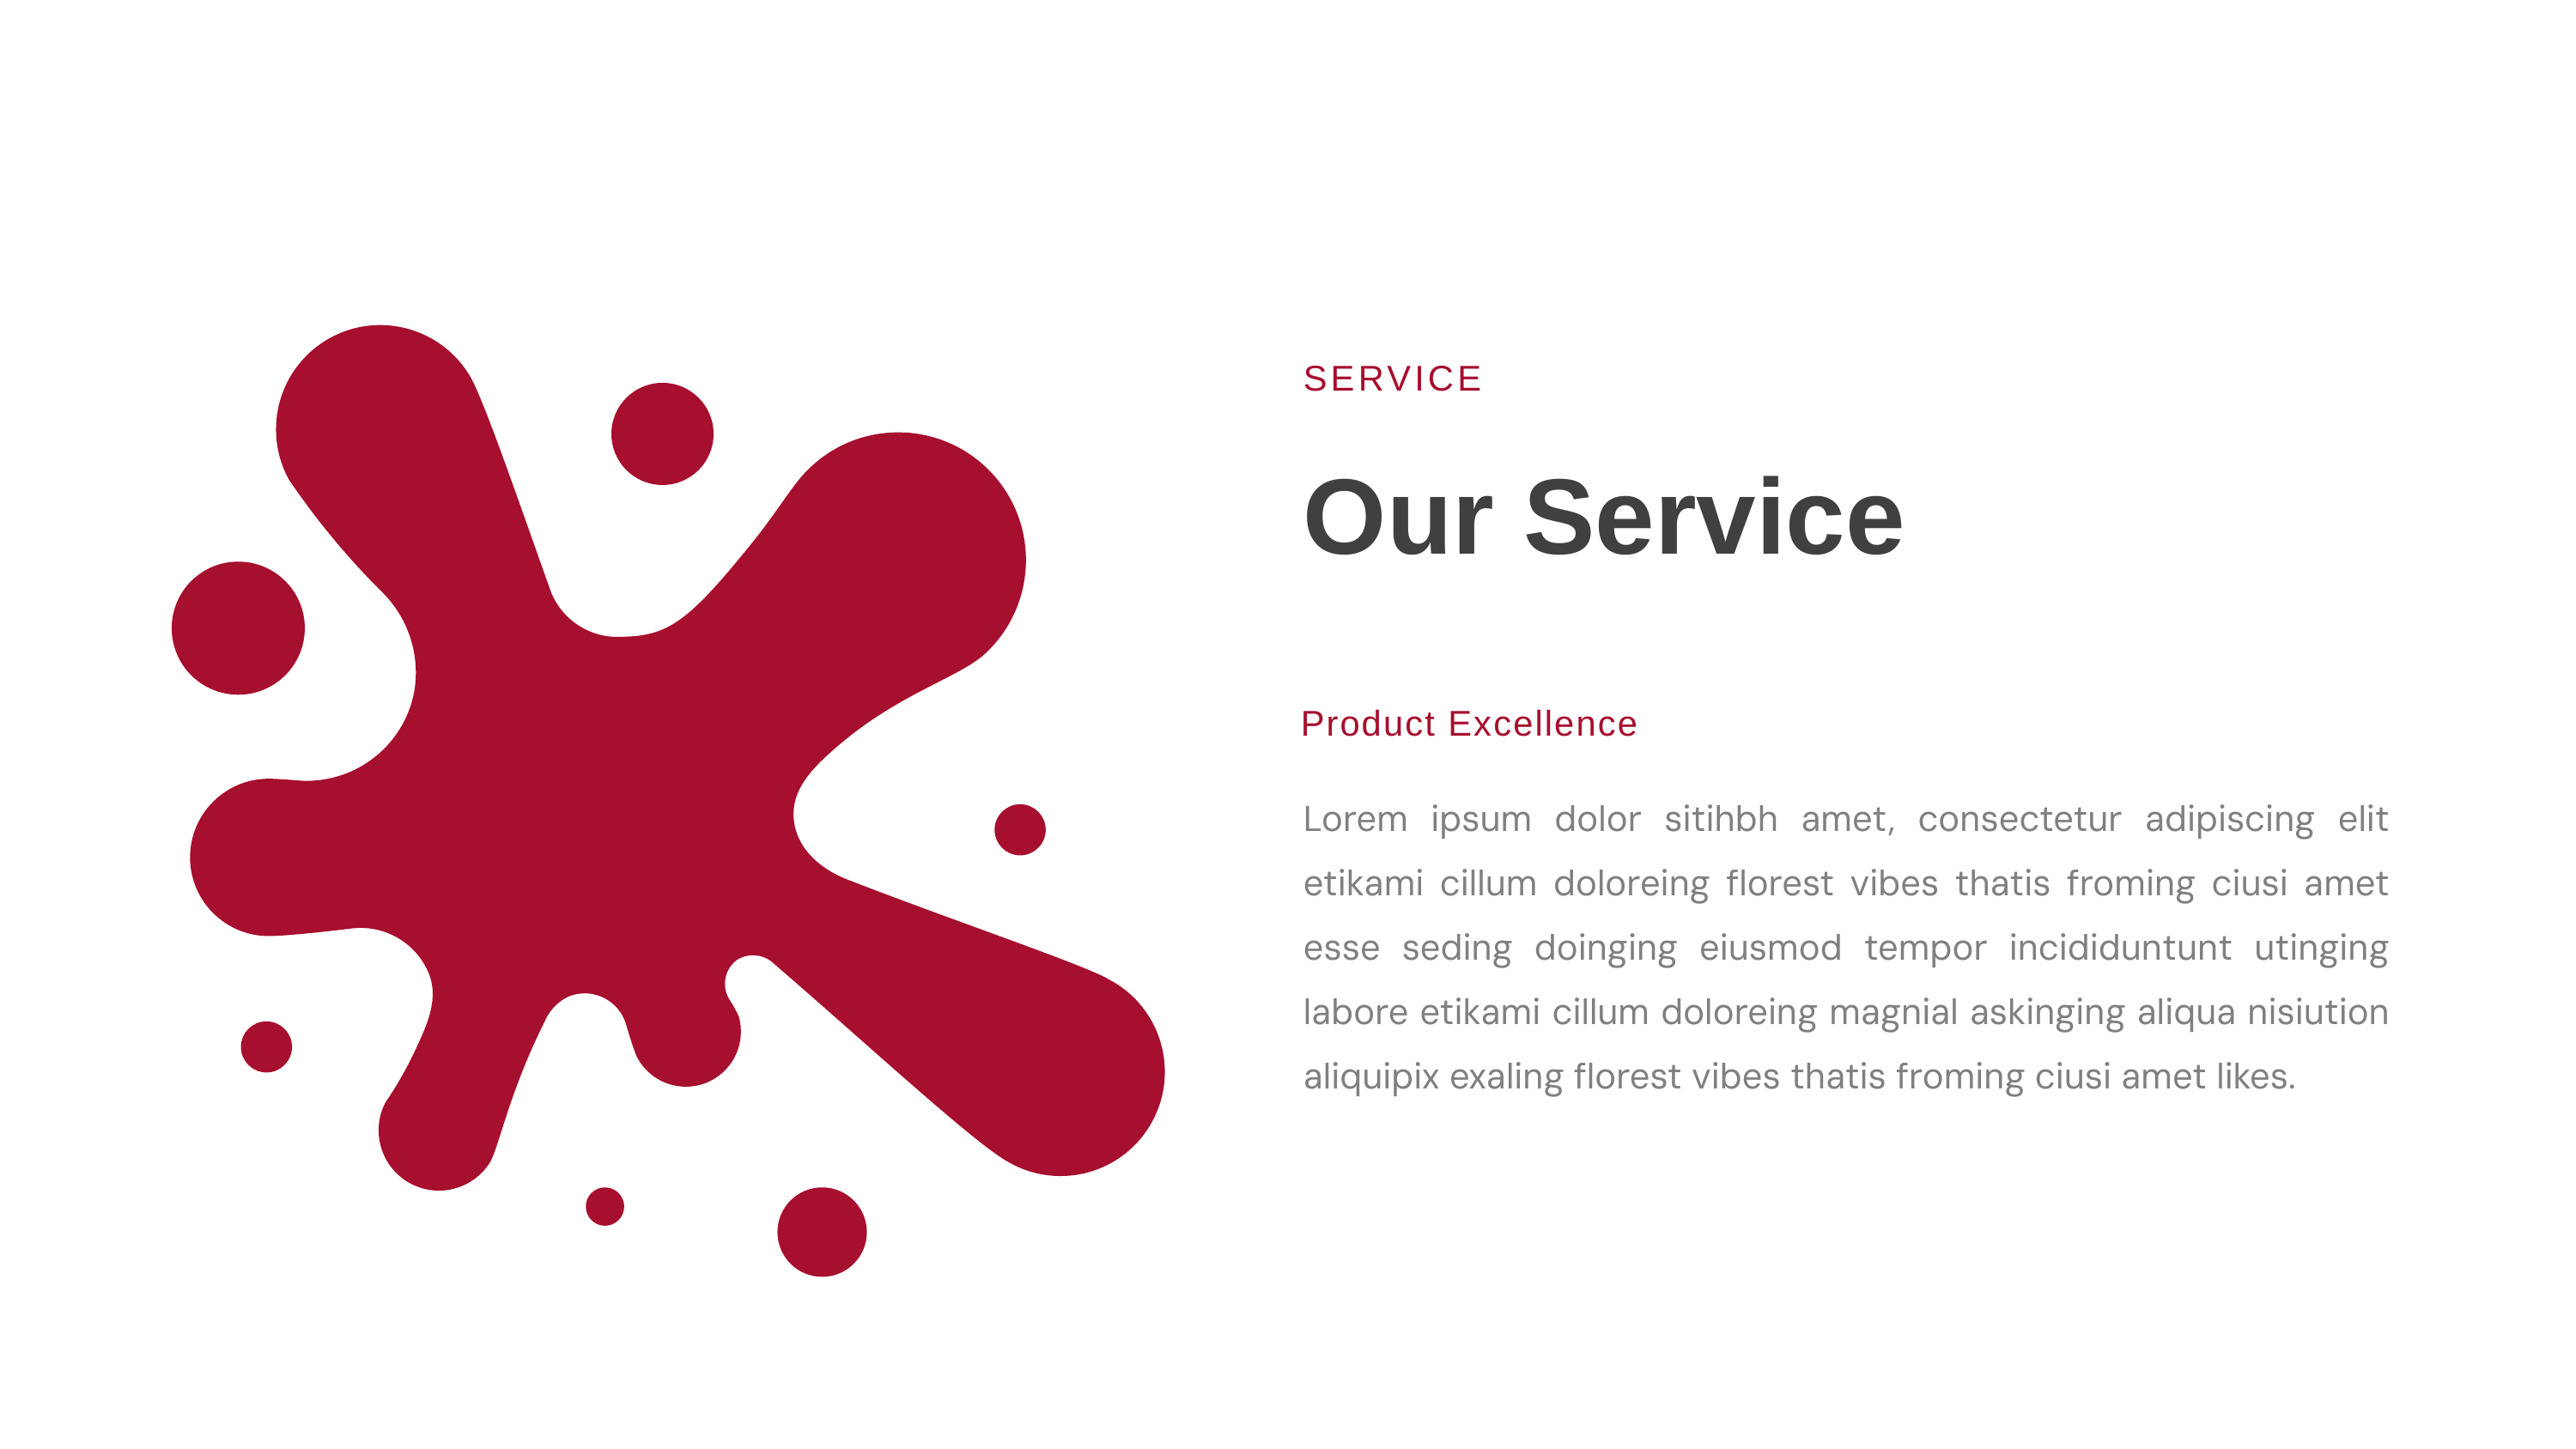

SERVICE
Our Service
Product Excellence
Lorem ipsum dolor sitihbh amet, consectetur adipiscing elit etikami cillum doloreing florest vibes thatis froming ciusi amet esse seding doinging eiusmod tempor incididuntunt utinging labore etikami cillum doloreing magnial askinging aliqua nisiution aliquipix exaling florest vibes thatis froming ciusi amet likes.